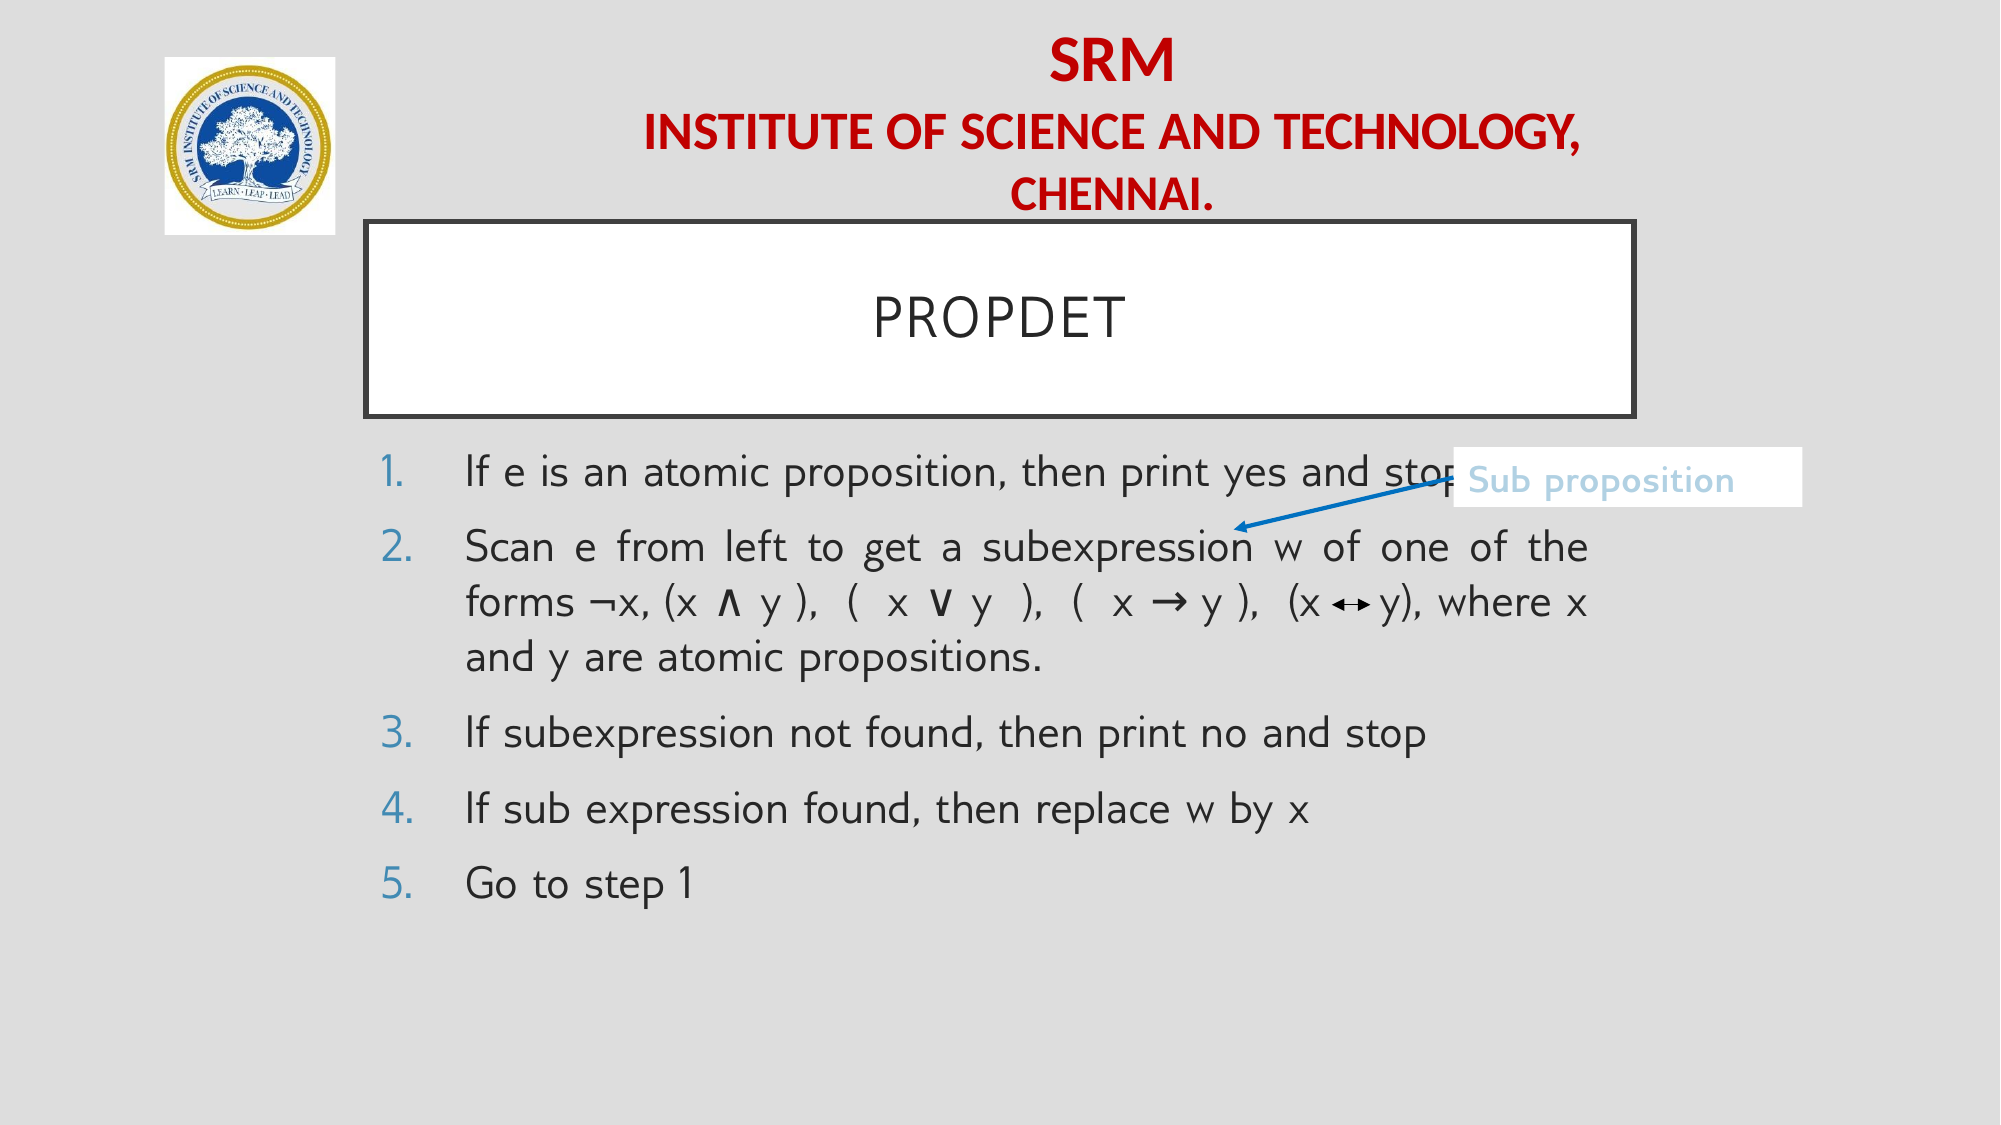

# PropDet
If e is an atomic proposition, then print yes and stop
Scan e from left to get a subexpression w of one of the forms ¬x, (x ∧ y ),  (  x ∨ y  ),  (  x → y ),  (x    y), where x and y are atomic propositions.
If subexpression not found, then print no and stop
If sub expression found, then replace w by x
Go to step 1
Sub proposition